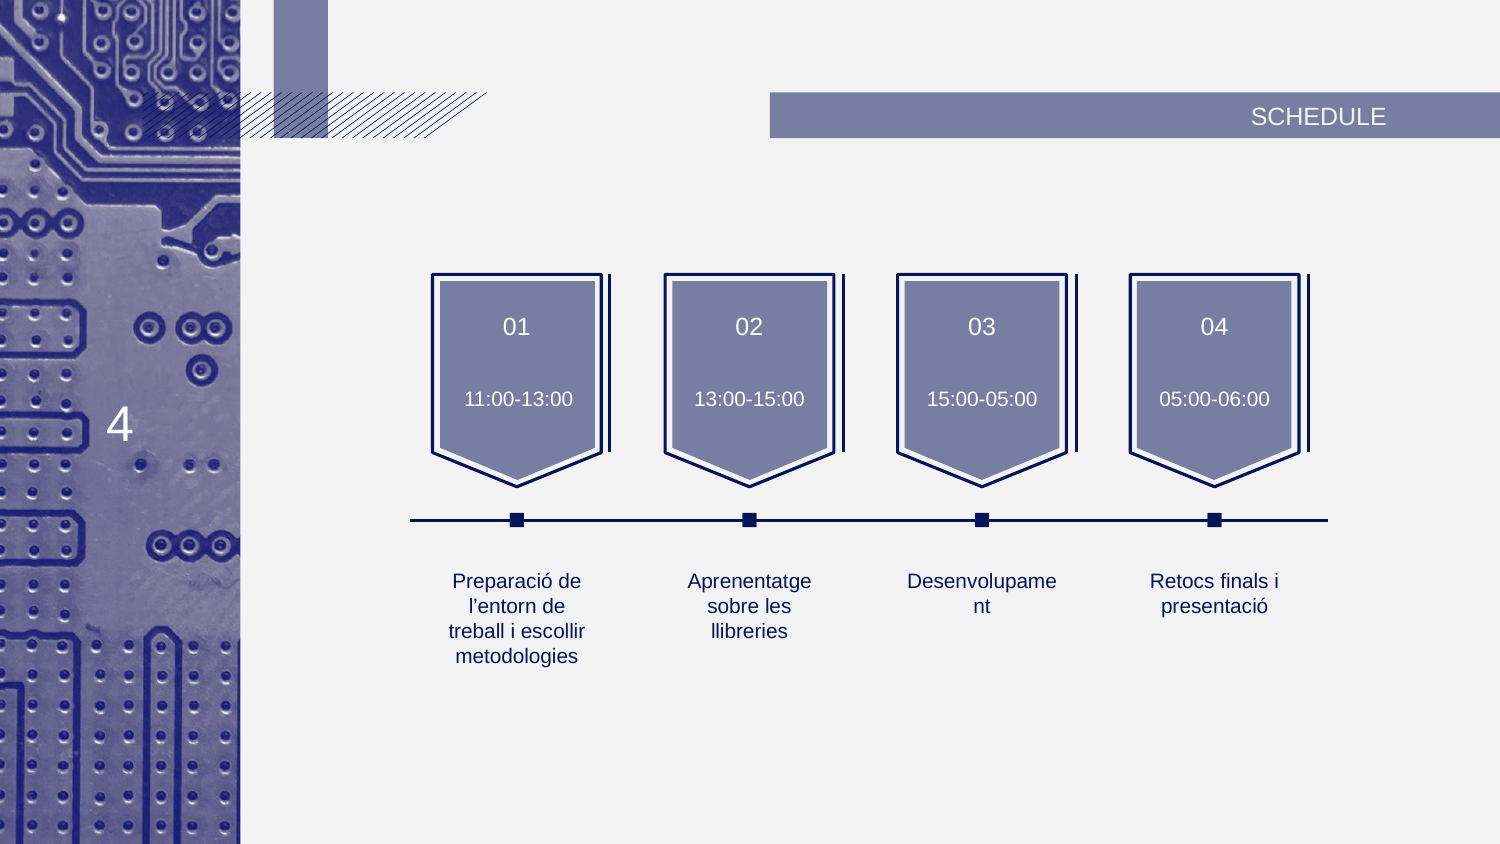

# SCHEDULE

01
02
03
04
11:00-13:00

13:00-15:00

15:00-05:00

05:00-06:00

4

Preparació de l’entorn de treball i escollir metodologies

Aprenentatge sobre les llibreries

Desenvolupament

Retocs finals i presentació